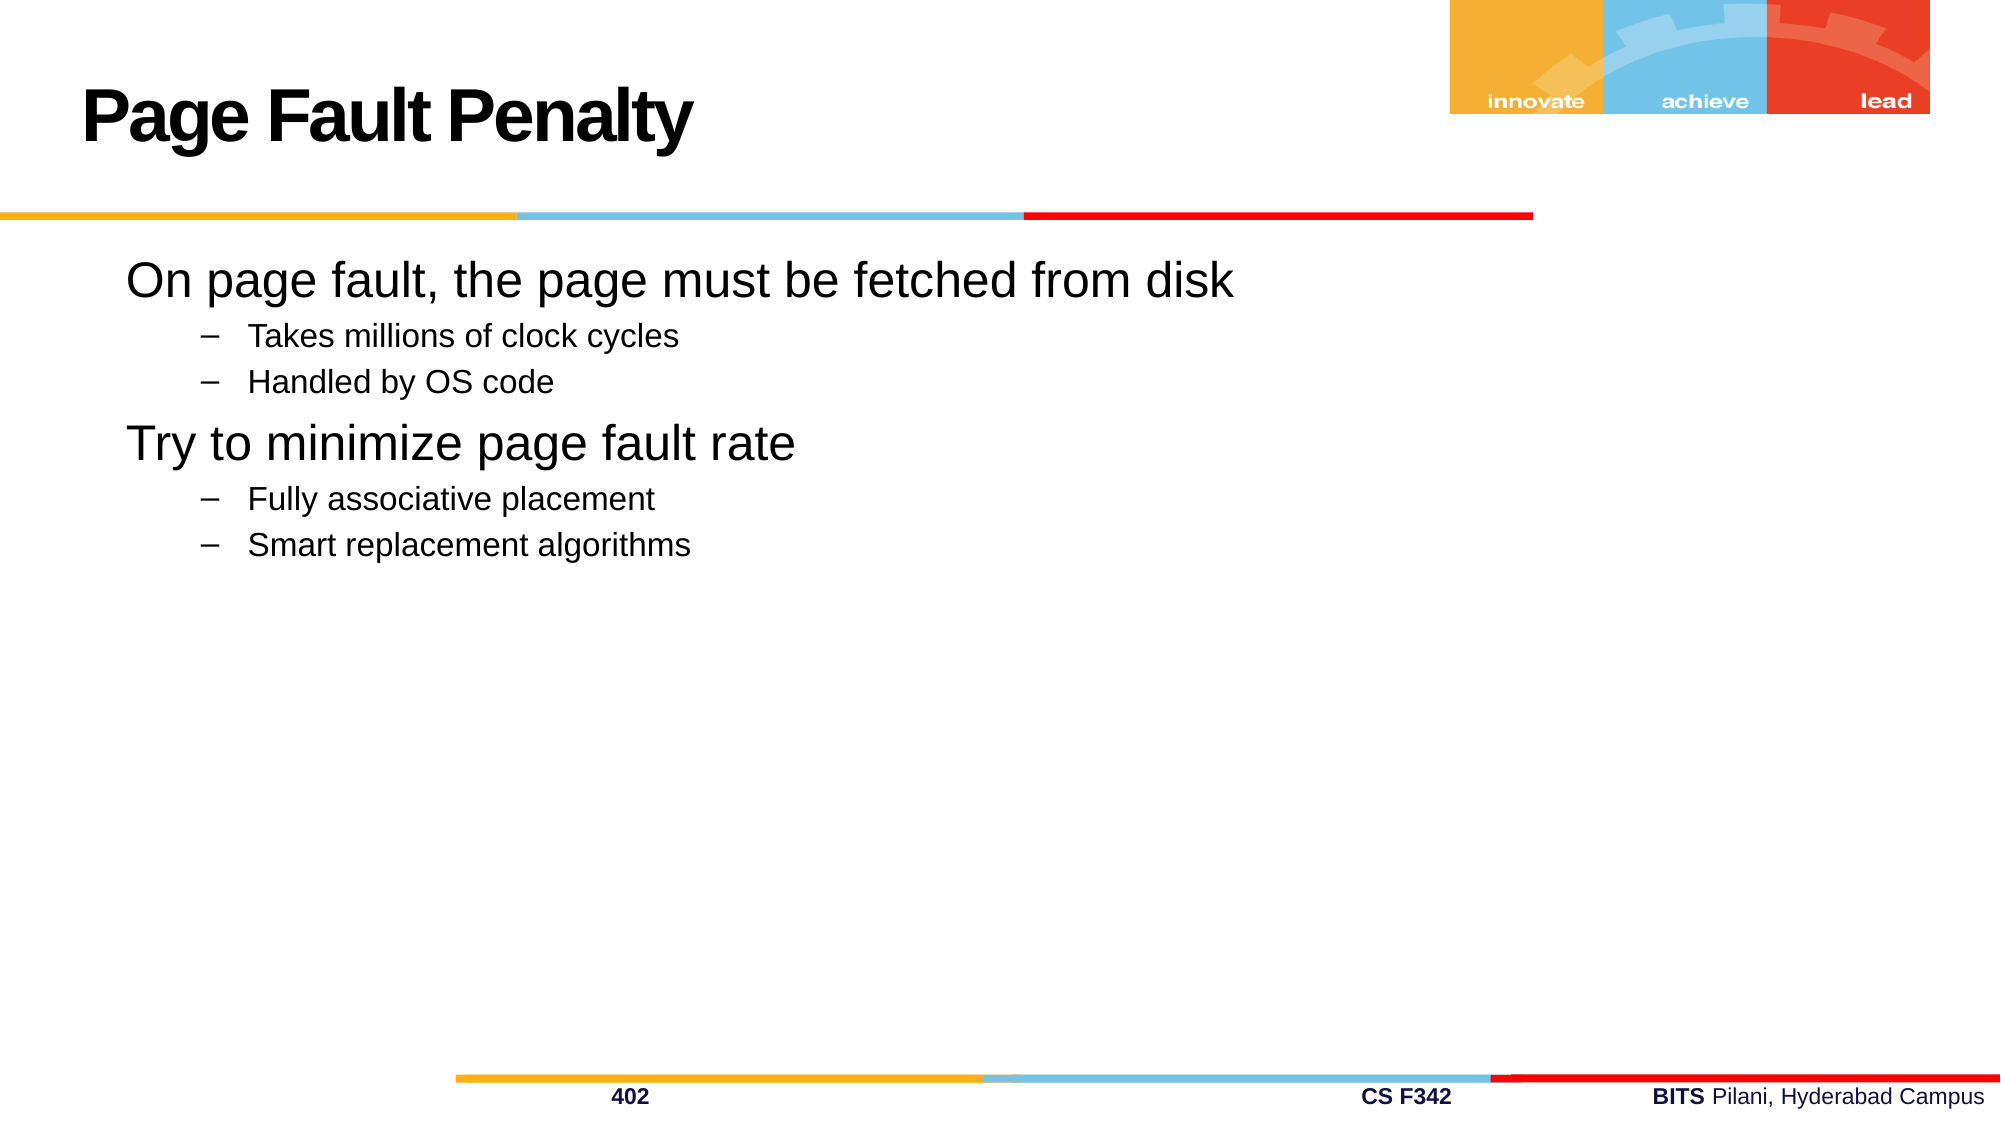

Page Fault Penalty
On page fault, the page must be fetched from disk
Takes millions of clock cycles
Handled by OS code
Try to minimize page fault rate
Fully associative placement
Smart replacement algorithms